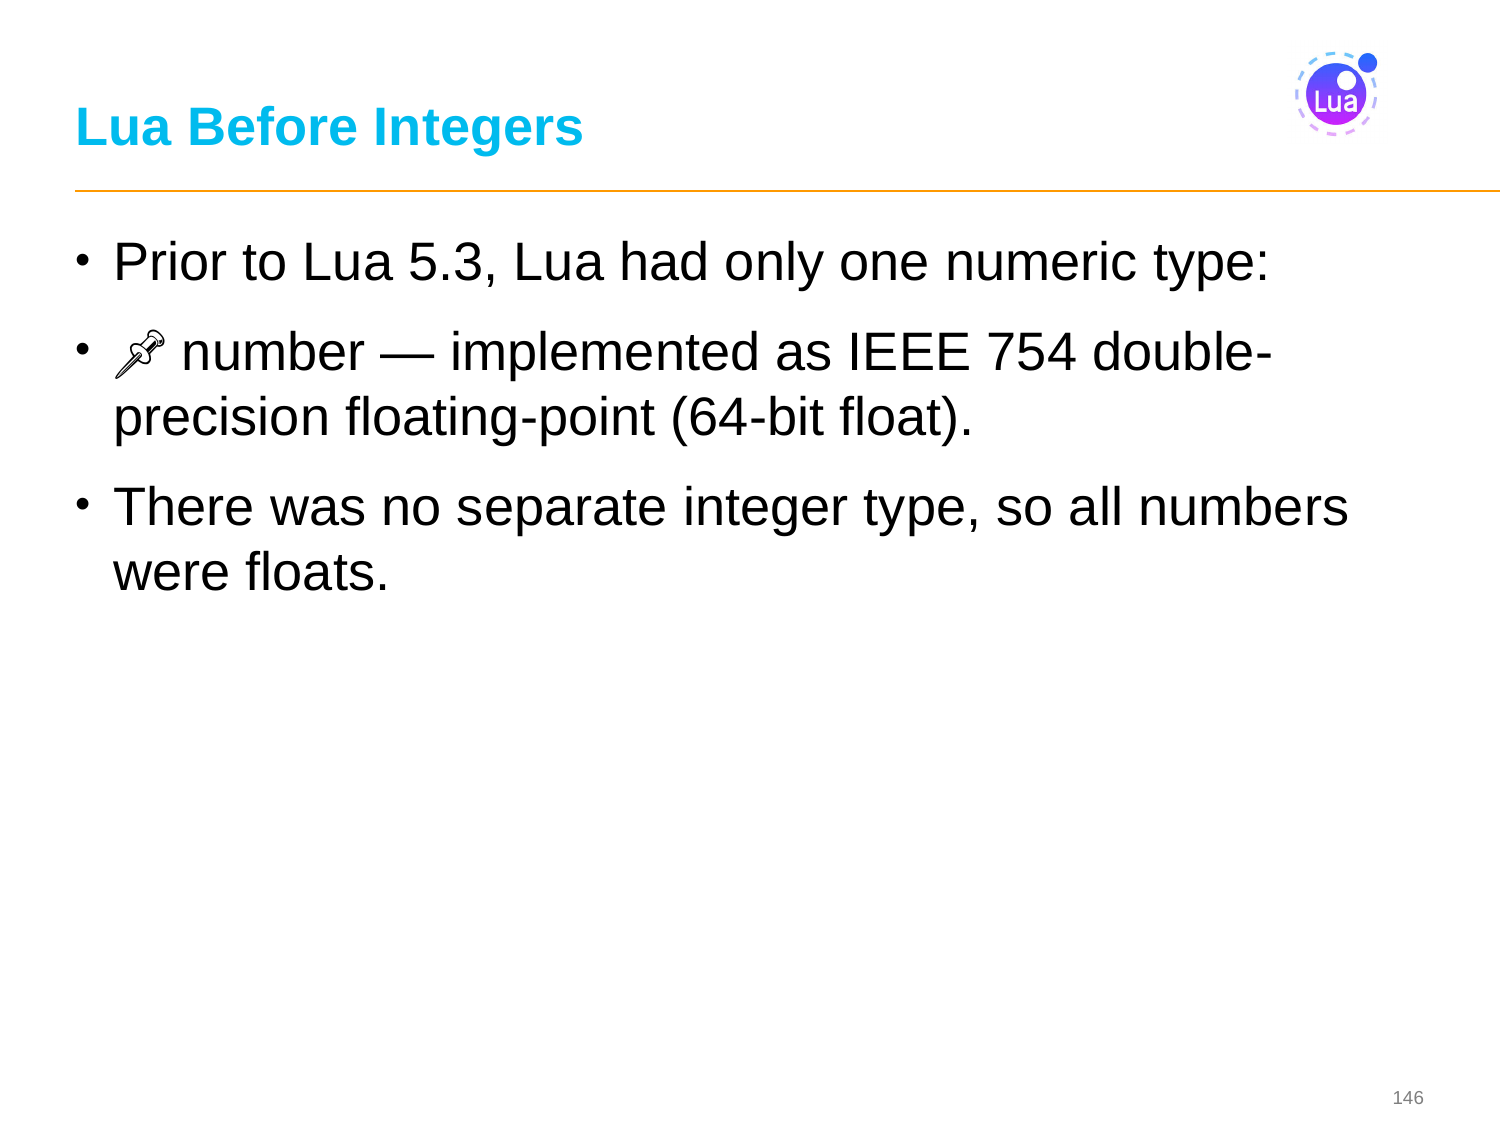

# Lua Before Integers
Prior to Lua 5.3, Lua had only one numeric type:
📌 number — implemented as IEEE 754 double-precision floating-point (64-bit float).
There was no separate integer type, so all numbers were floats.